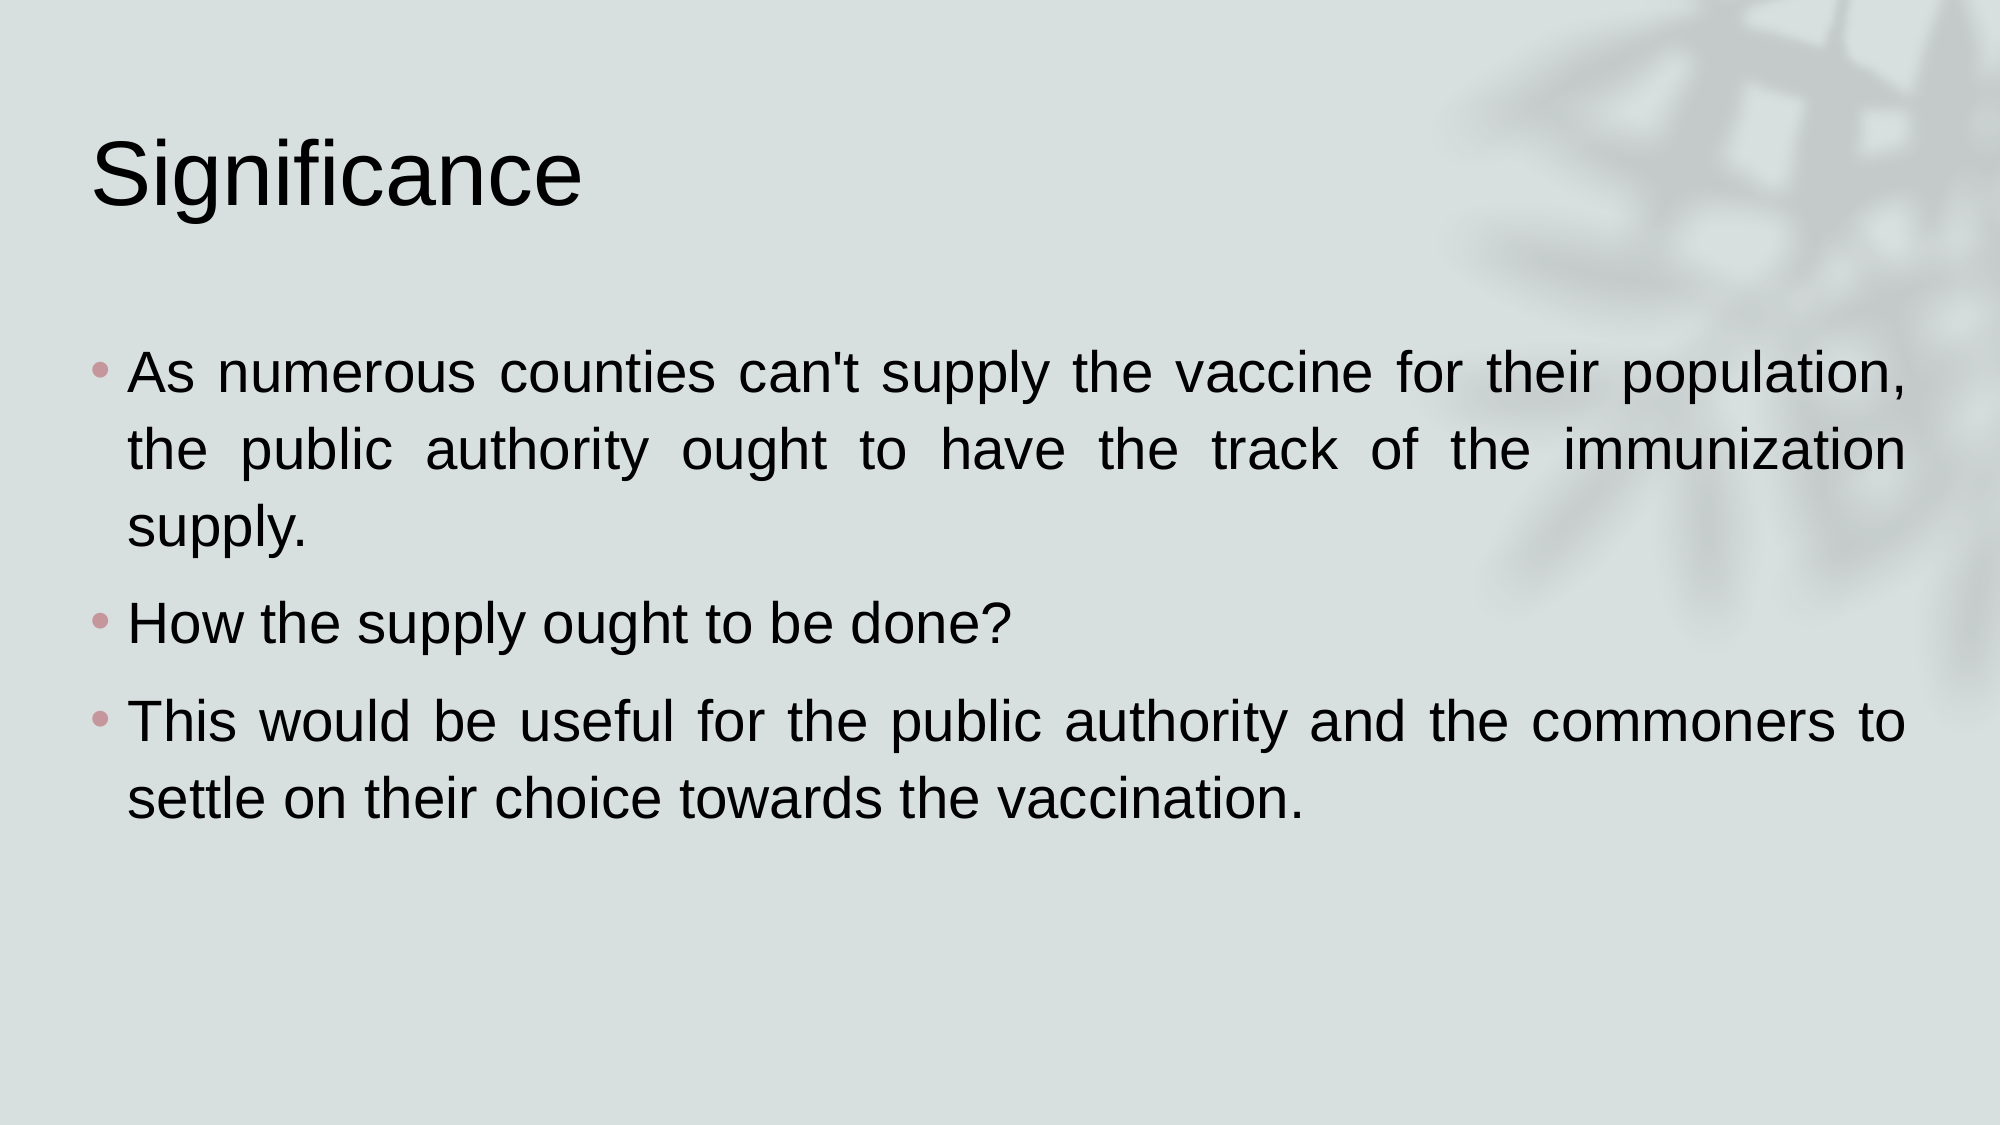

# Significance
As numerous counties can't supply the vaccine for their population, the public authority ought to have the track of the immunization supply.
How the supply ought to be done?
This would be useful for the public authority and the commoners to settle on their choice towards the vaccination.